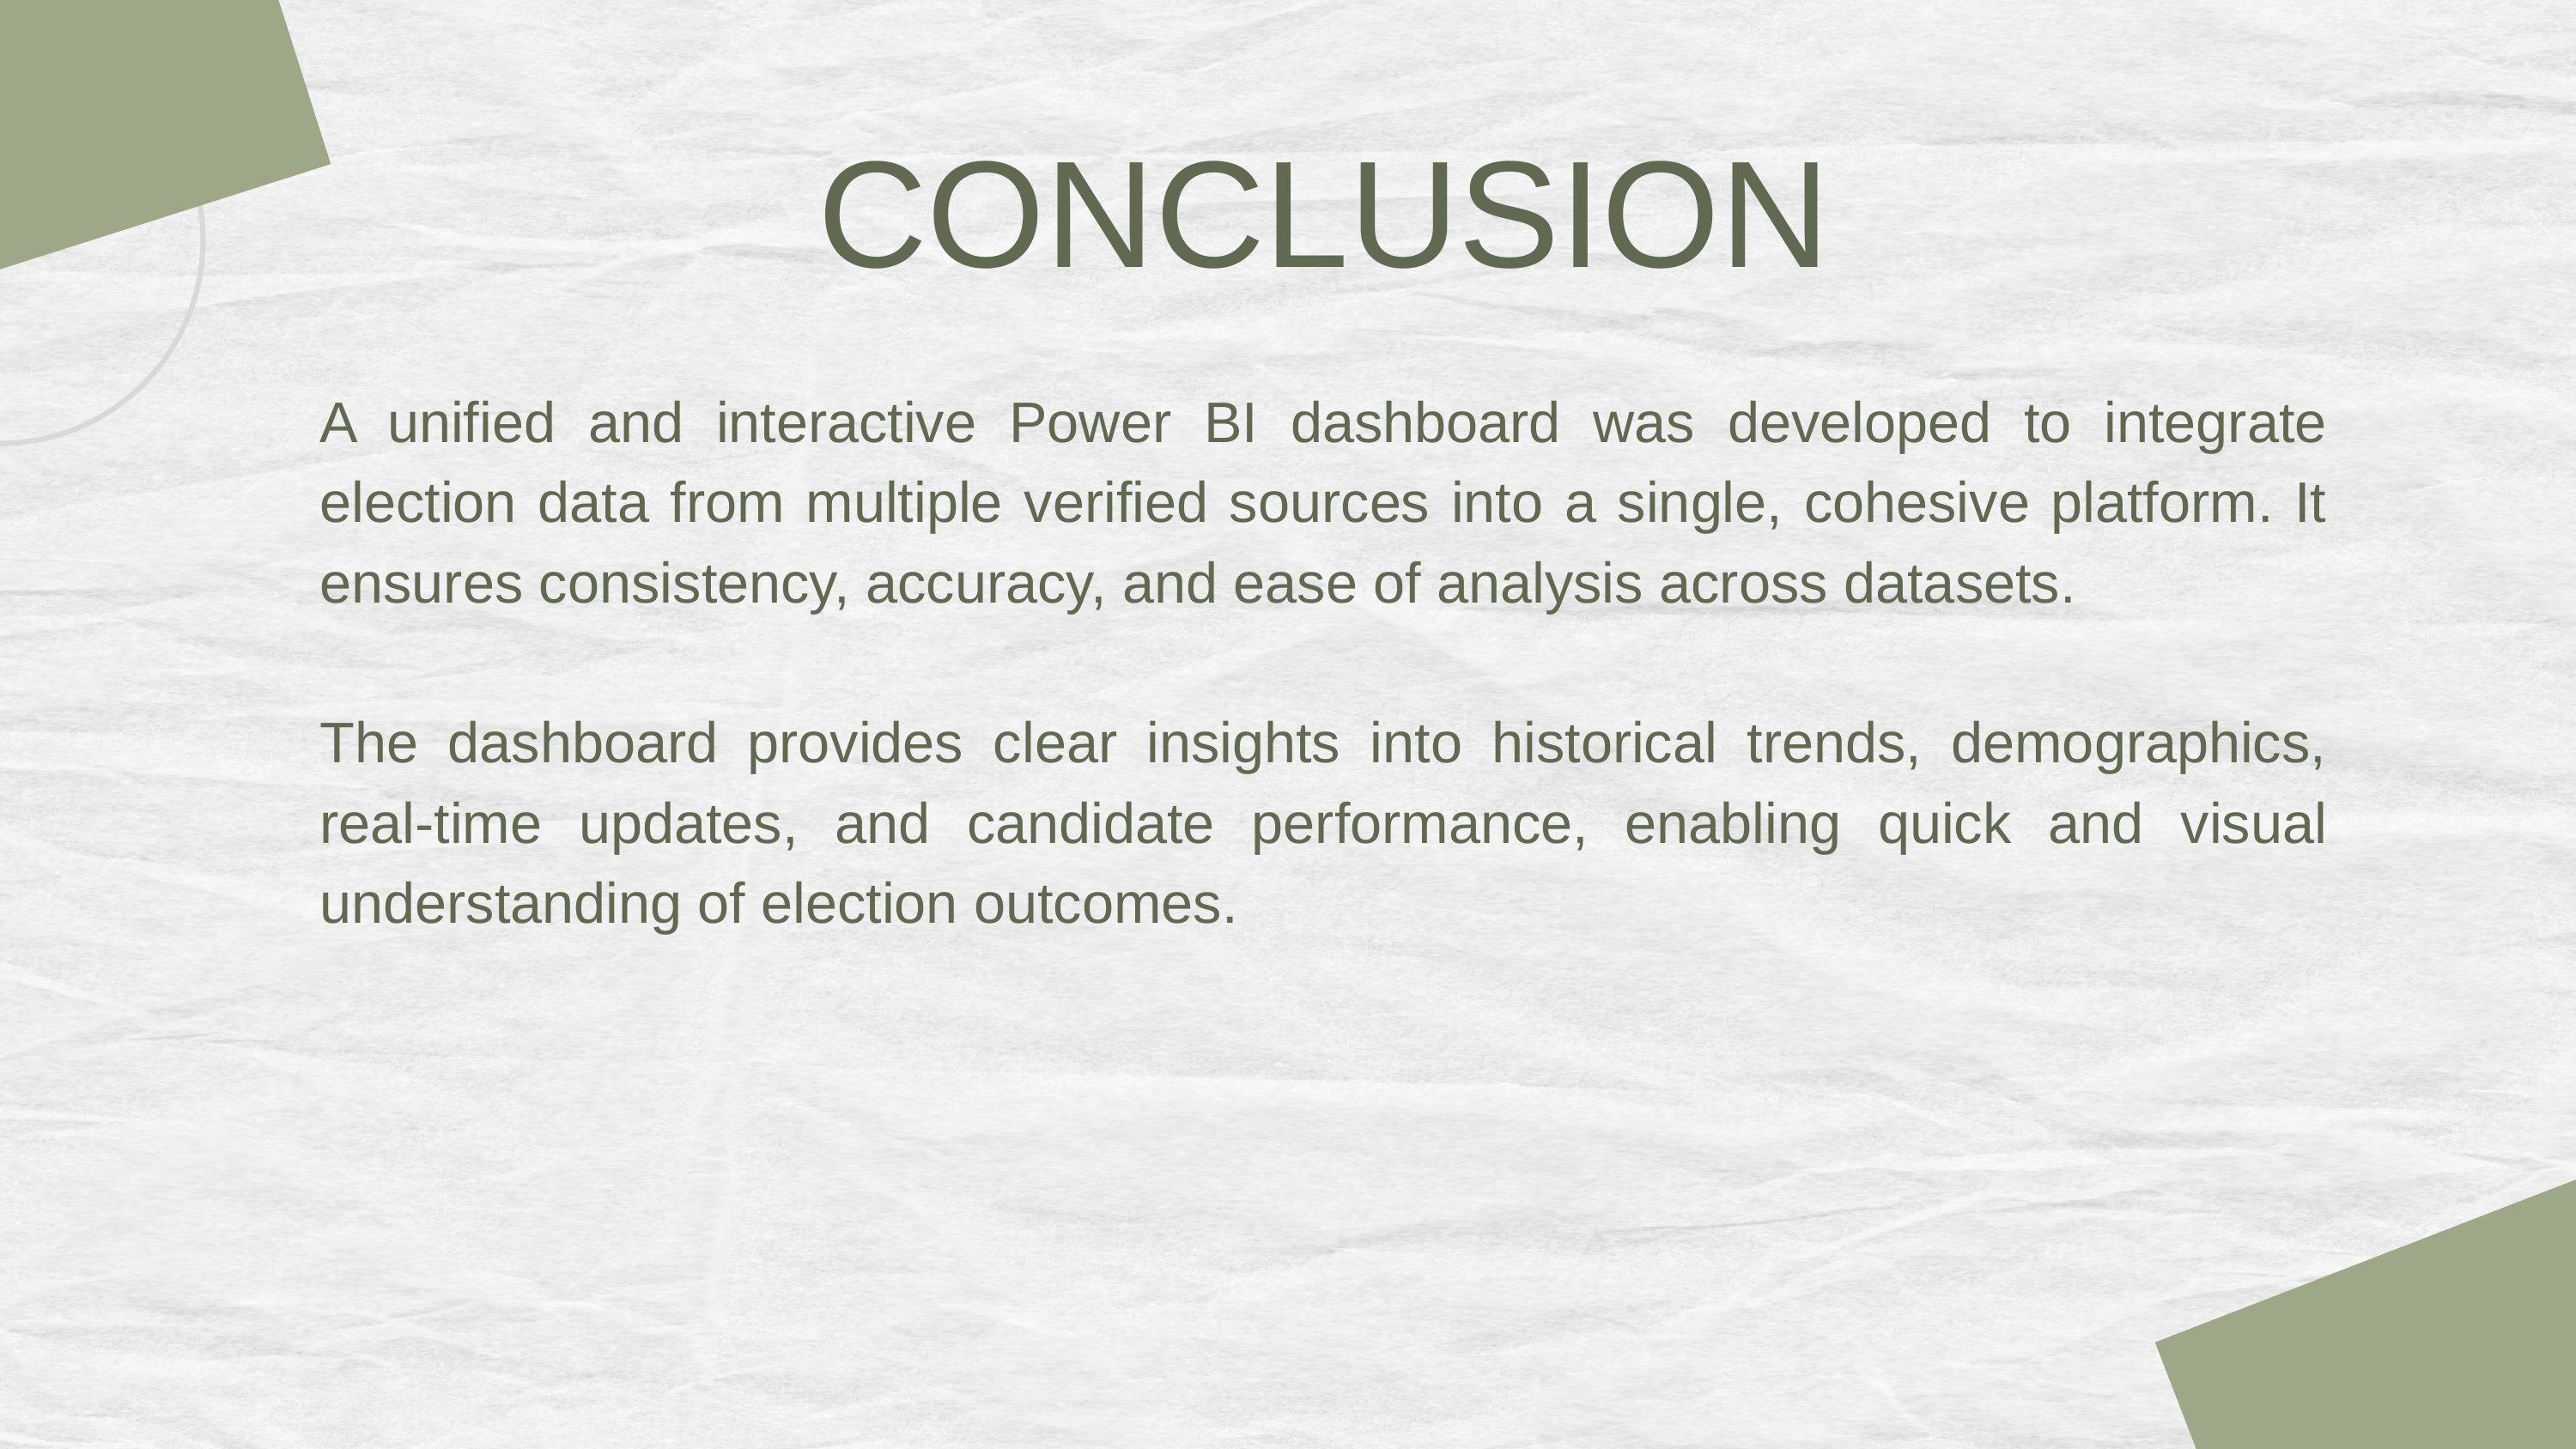

CONCLUSION
A unified and interactive Power BI dashboard was developed to integrate election data from multiple verified sources into a single, cohesive platform. It ensures consistency, accuracy, and ease of analysis across datasets.

The dashboard provides clear insights into historical trends, demographics, real-time updates, and candidate performance, enabling quick and visual understanding of election outcomes.